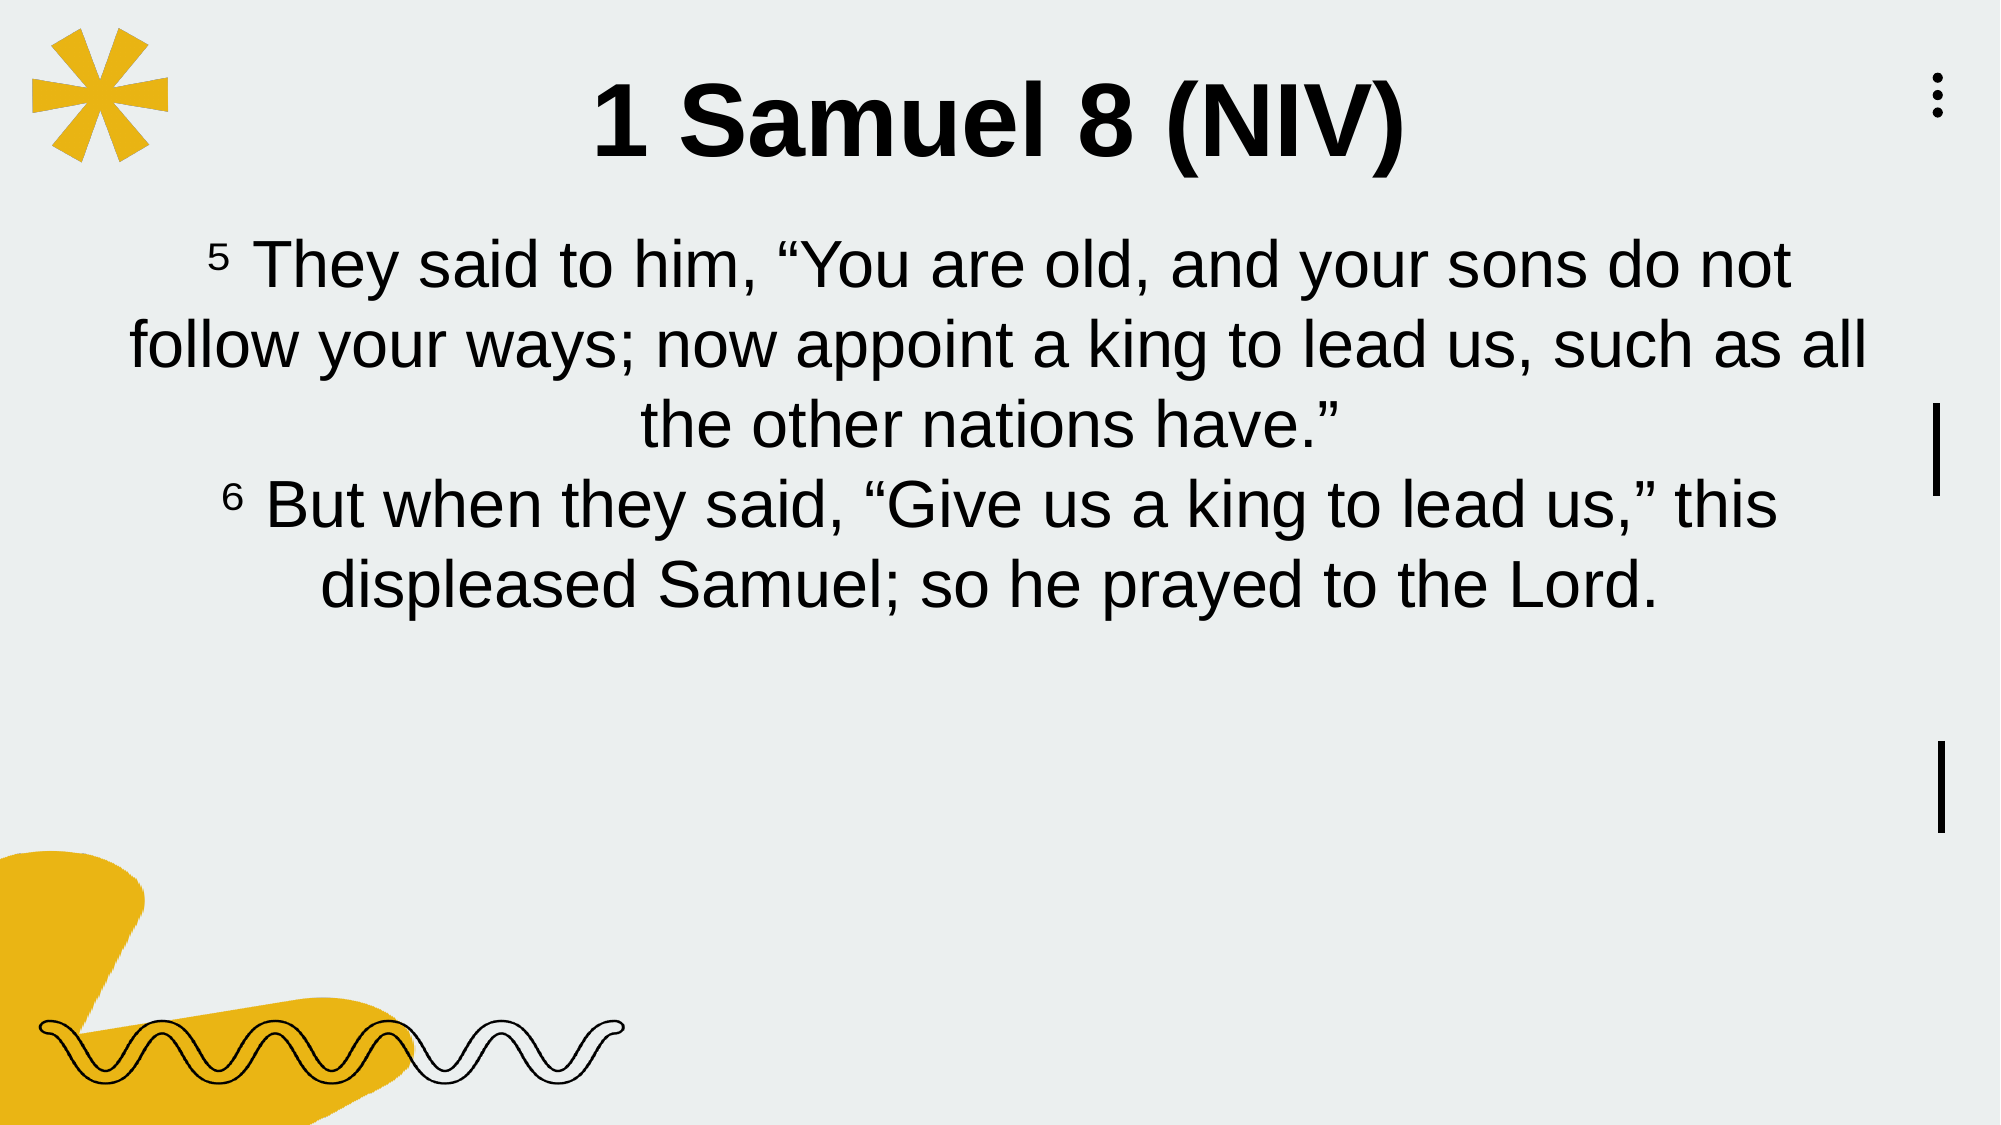

1 Samuel 8 (NIV)
⁵ They said to him, “You are old, and your sons do not follow your ways; now appoint a king to lead us, such as all the other nations have.”
⁶ But when they said, “Give us a king to lead us,” this displeased Samuel; so he prayed to the Lord.